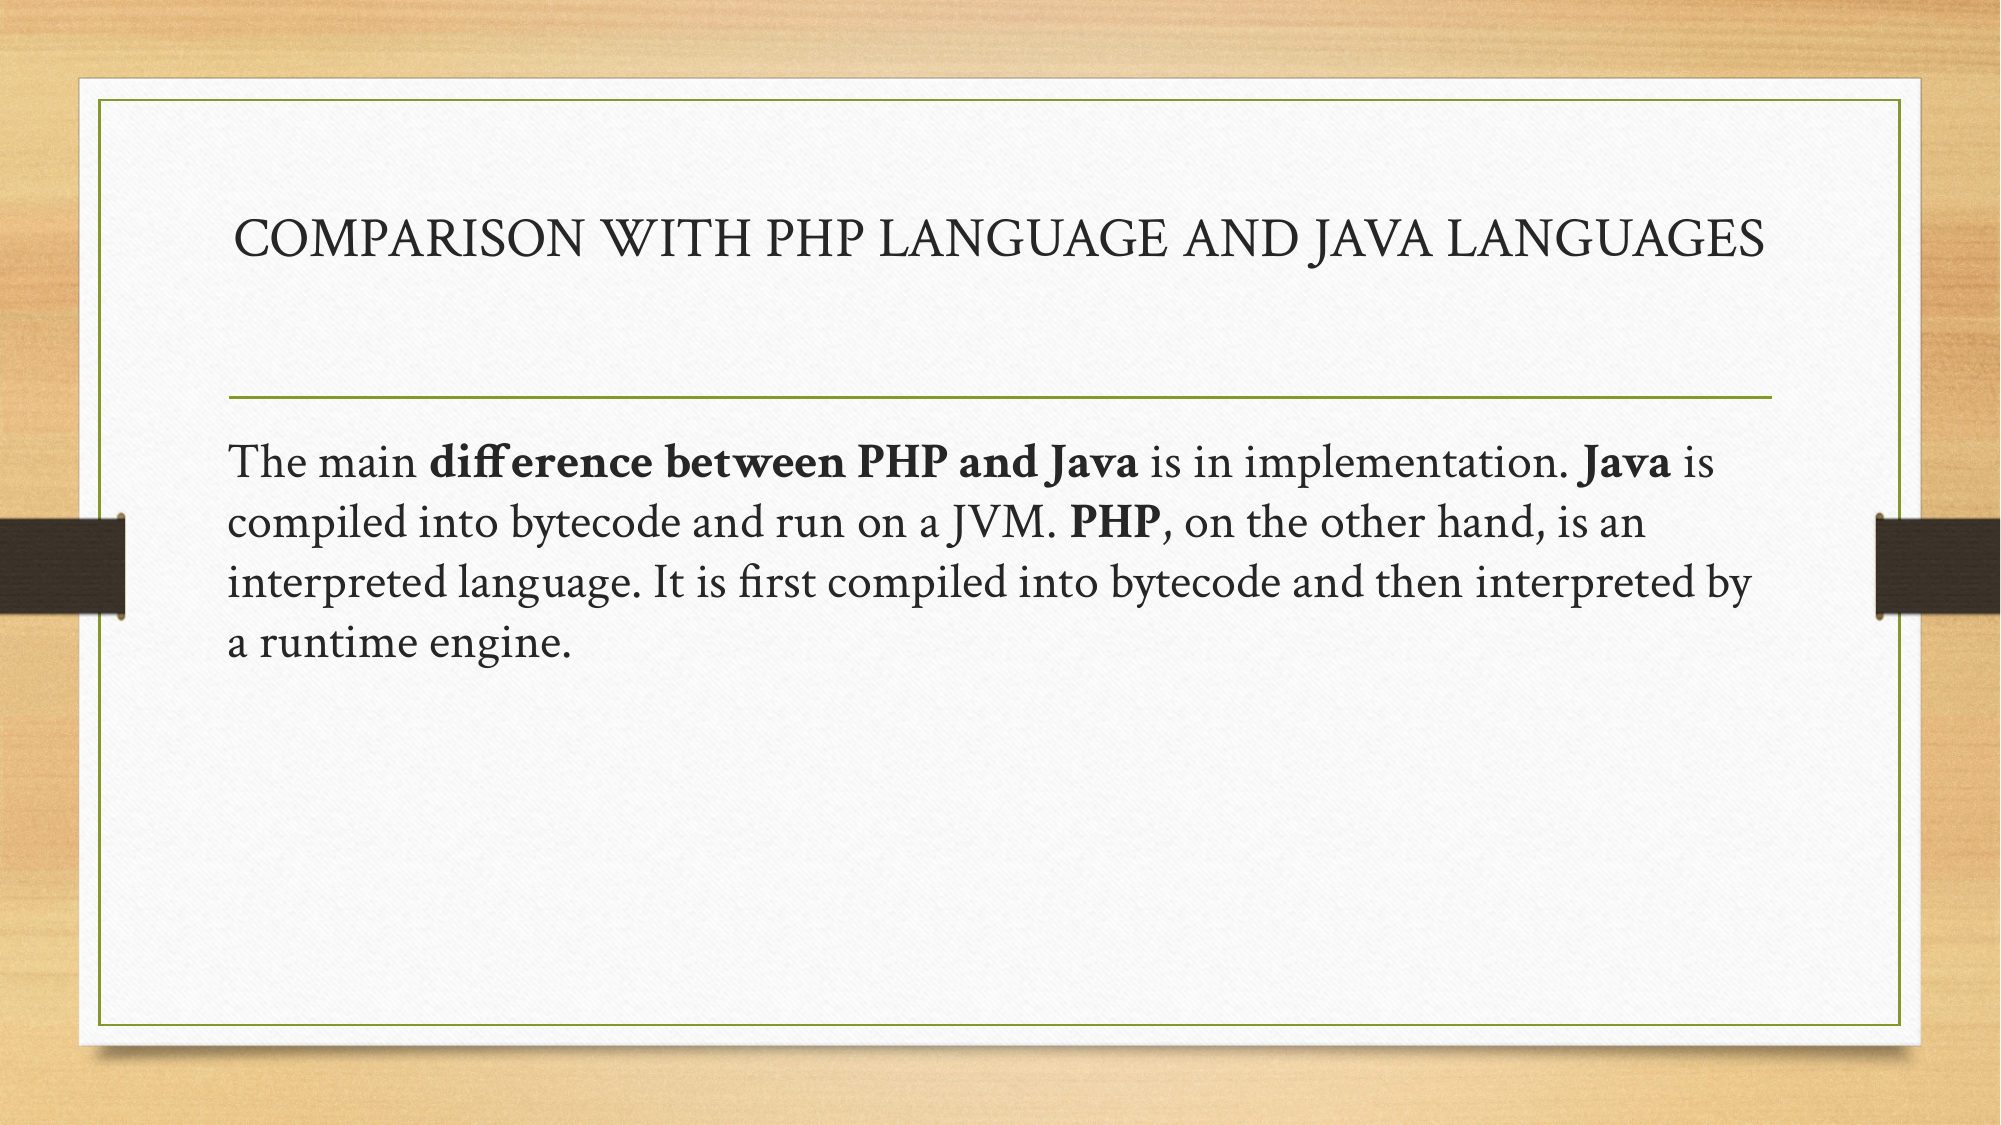

# COMPARISON WITH PHP LANGUAGE AND JAVA LANGUAGES
The main difference between PHP and Java is in implementation. Java is compiled into bytecode and run on a JVM. PHP, on the other hand, is an interpreted language. It is first compiled into bytecode and then interpreted by a runtime engine.